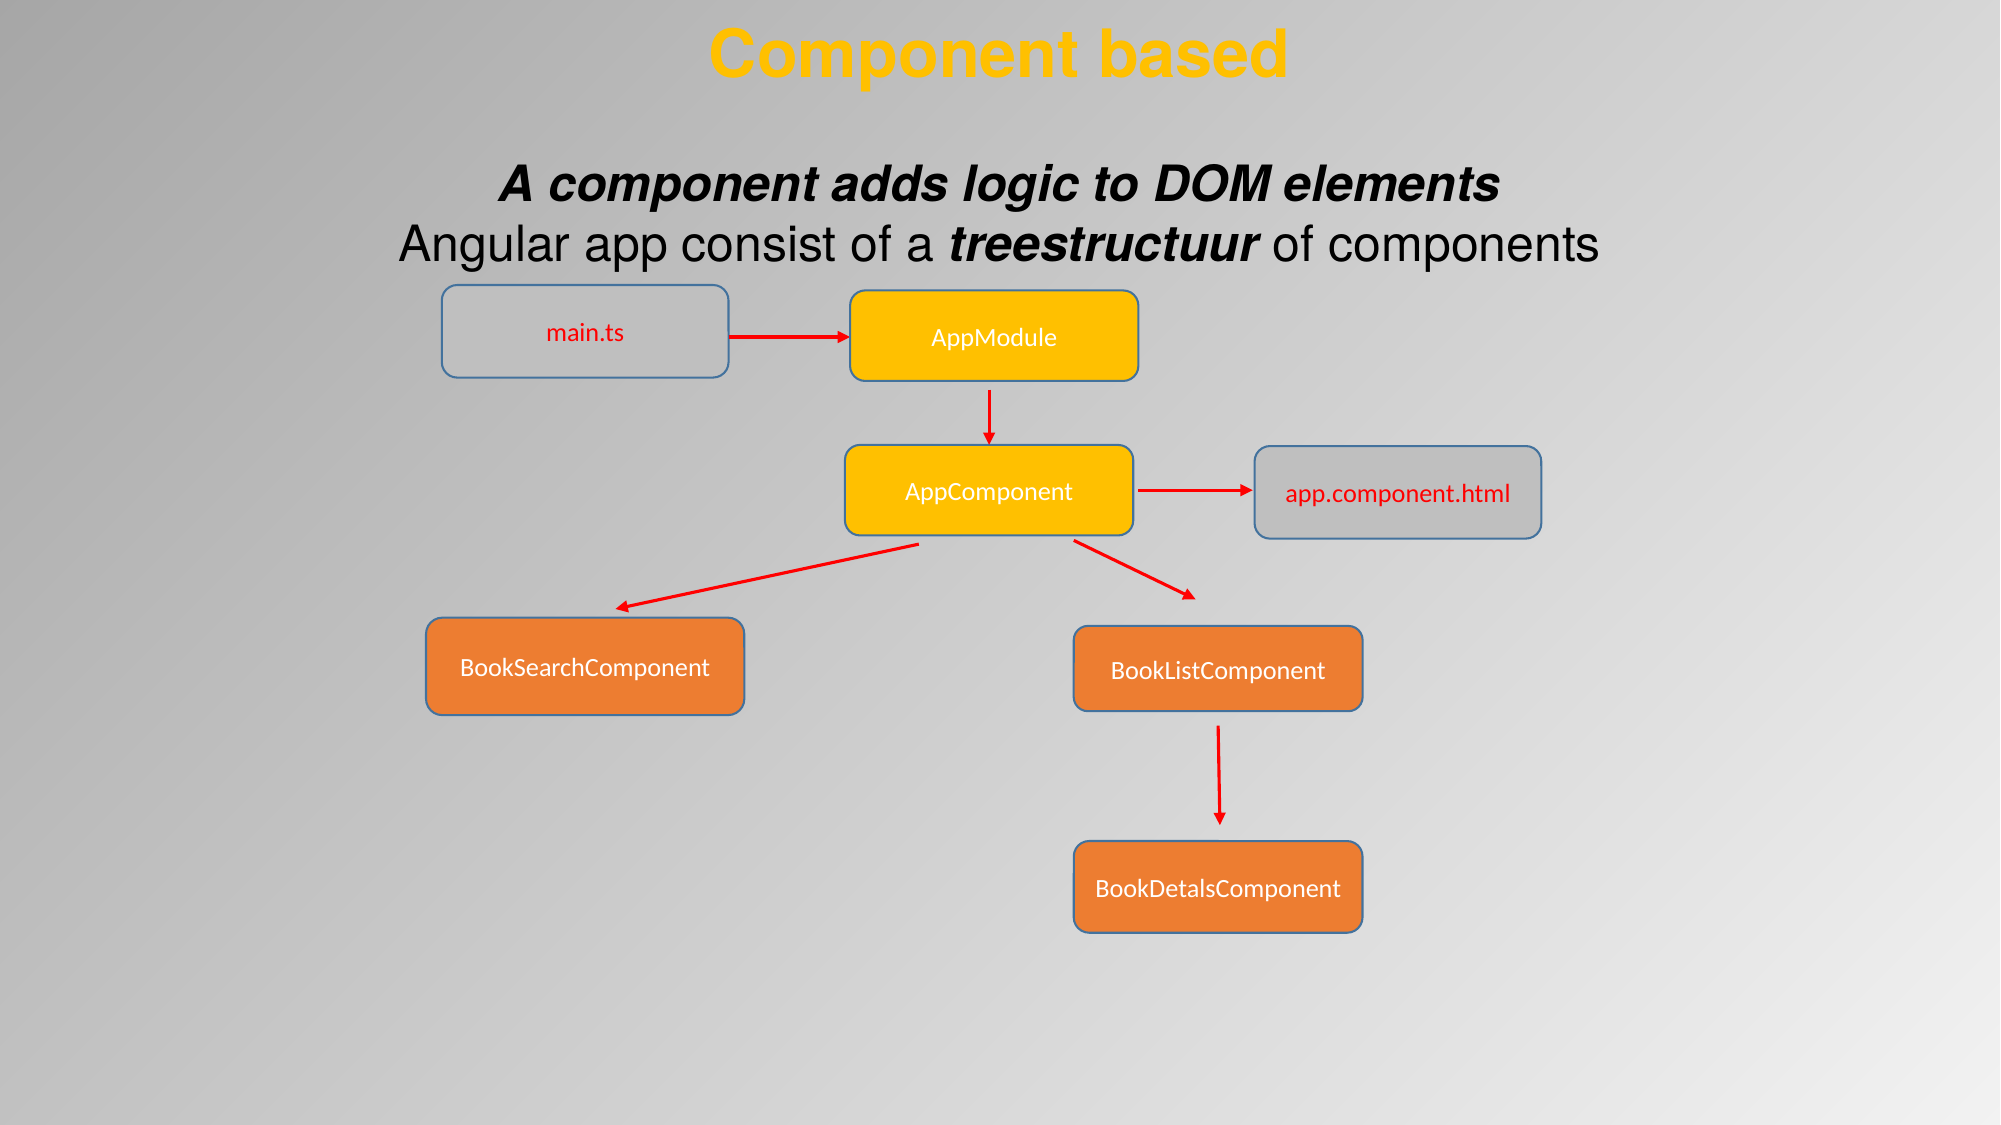

# Component based A component adds logic to DOM elements Angular app consist of a treestructuur of components
main.ts
AppModule

AppComponent
app.component.html
BookSearchComponent
BookListComponent
BookDetalsComponent